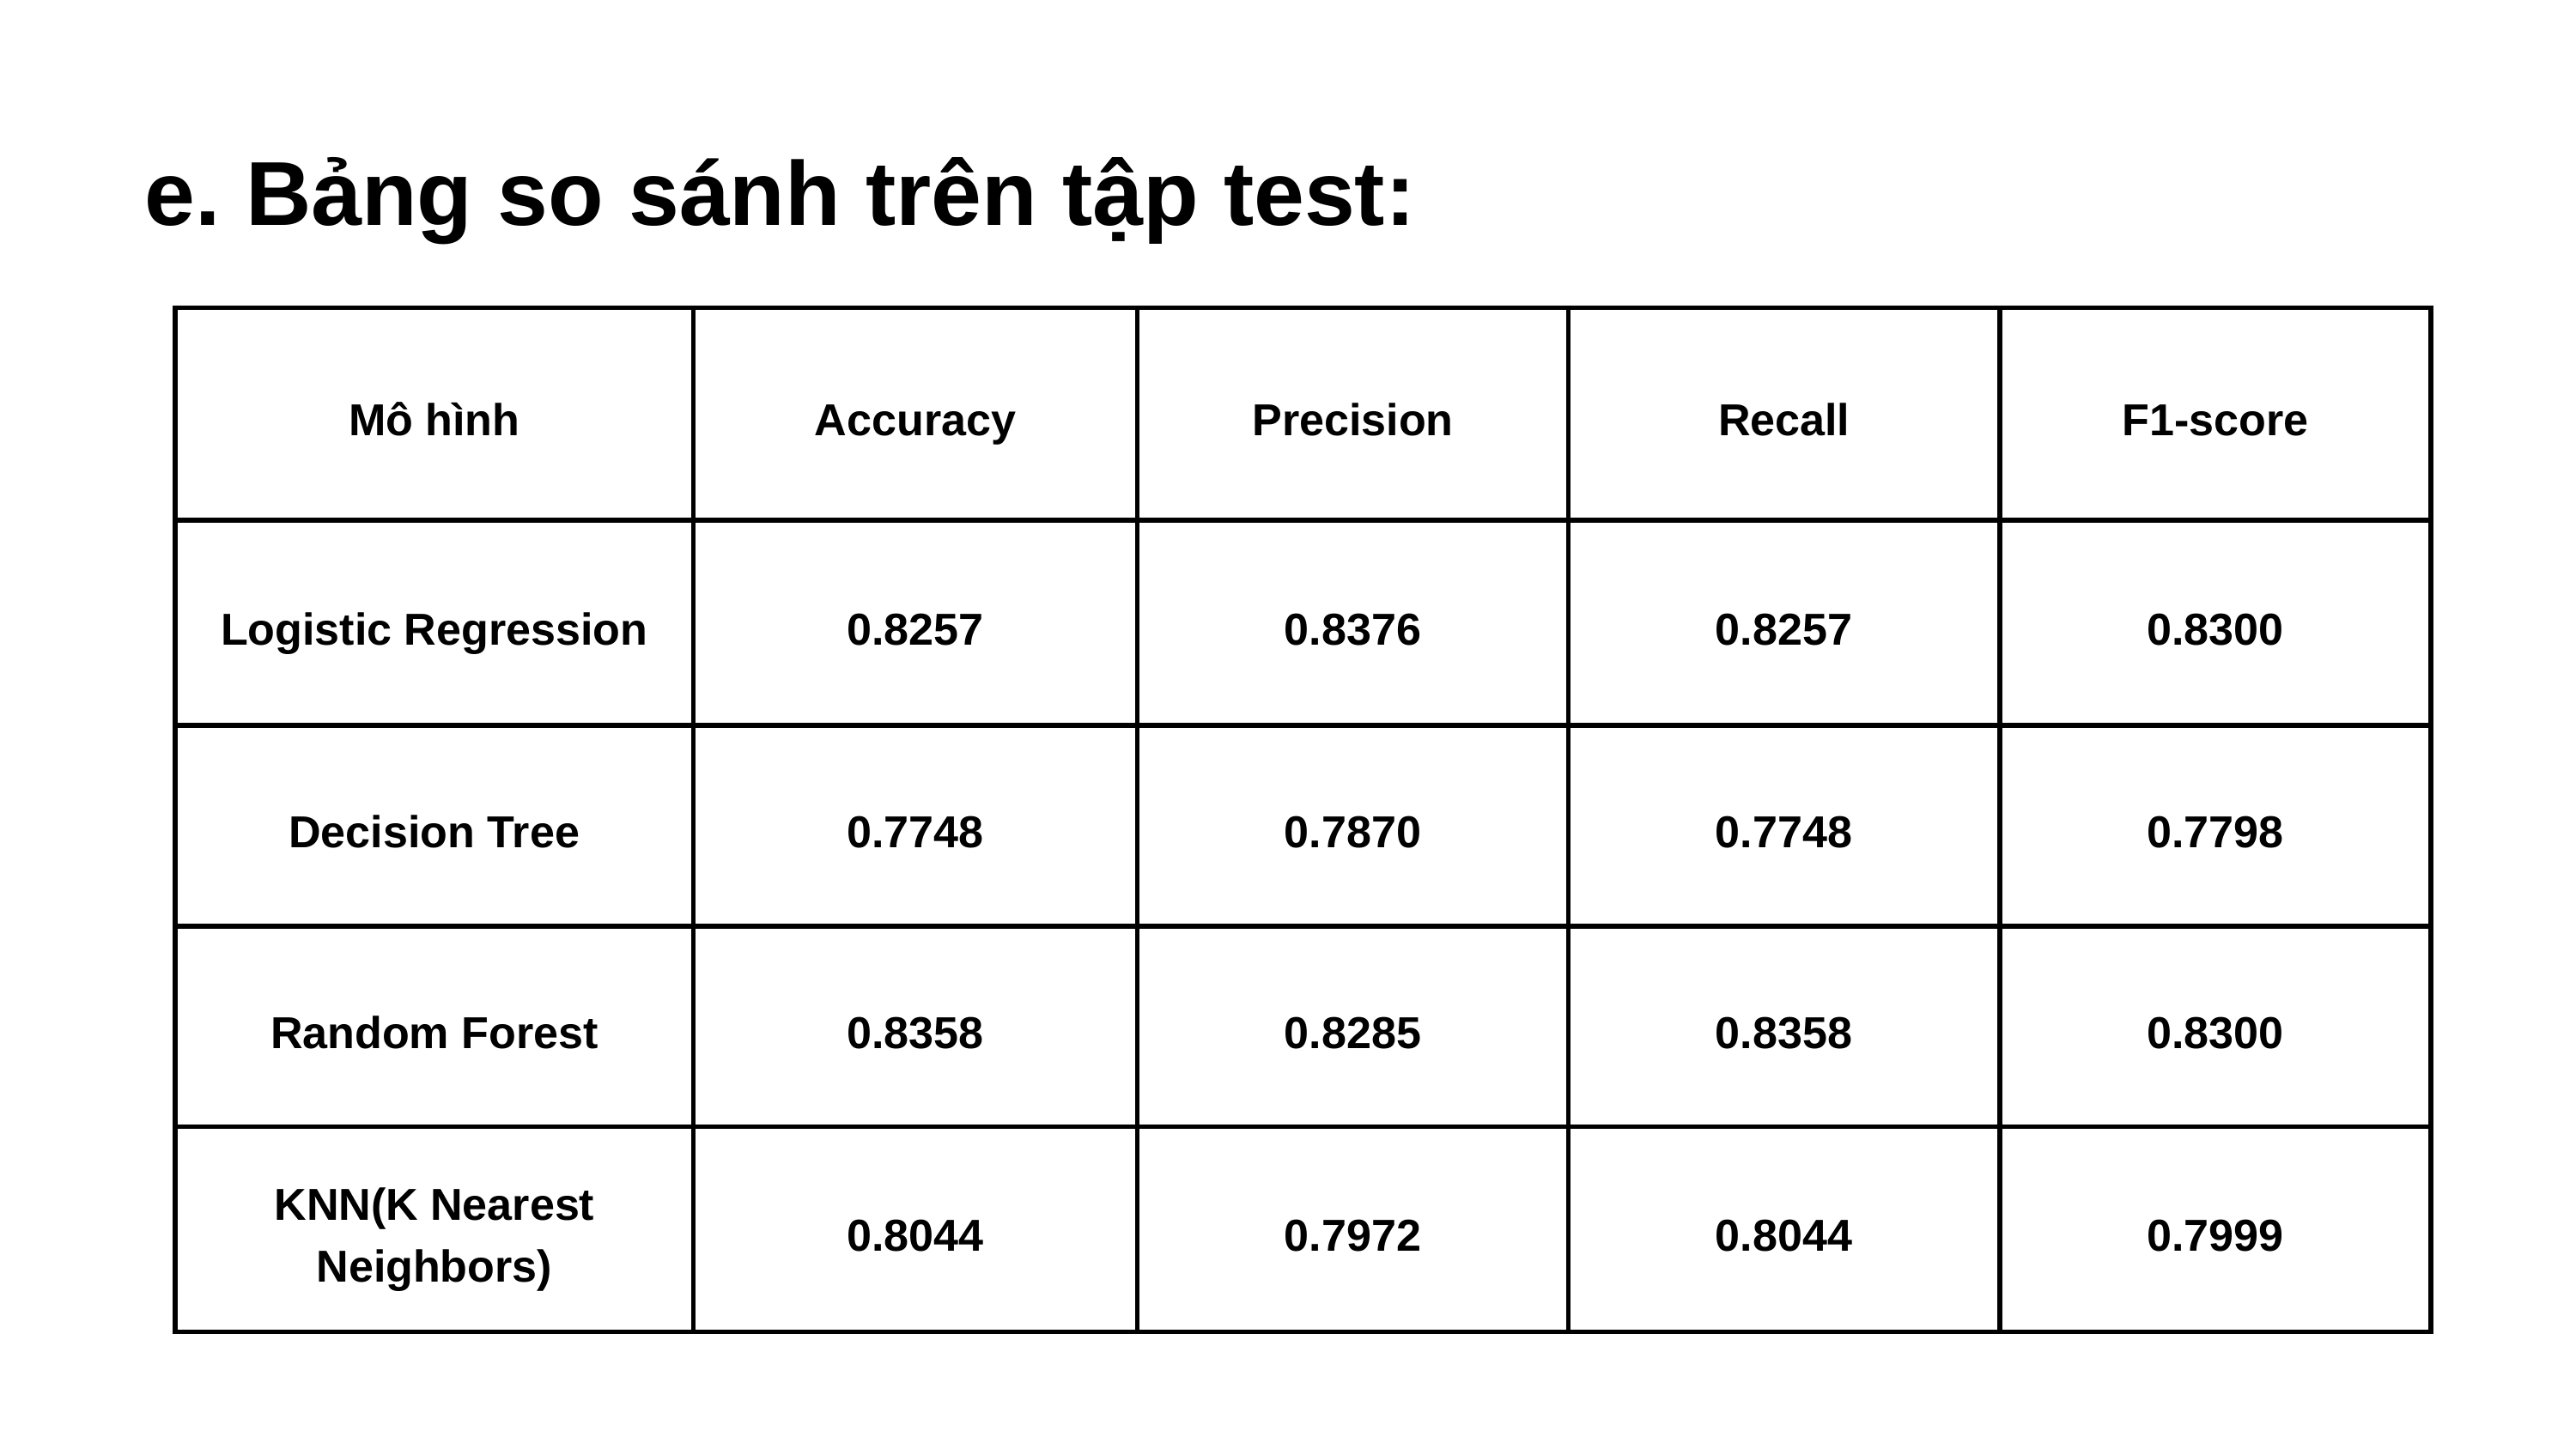

e. Bảng so sánh trên tập test:
| Mô hình | Accuracy | Precision | Recall | F1-score |
| --- | --- | --- | --- | --- |
| Logistic Regression | 0.8257 | 0.8376 | 0.8257 | 0.8300 |
| Decision Tree | 0.7748 | 0.7870 | 0.7748 | 0.7798 |
| Random Forest | 0.8358 | 0.8285 | 0.8358 | 0.8300 |
| KNN(K Nearest Neighbors) | 0.8044 | 0.7972 | 0.8044 | 0.7999 |